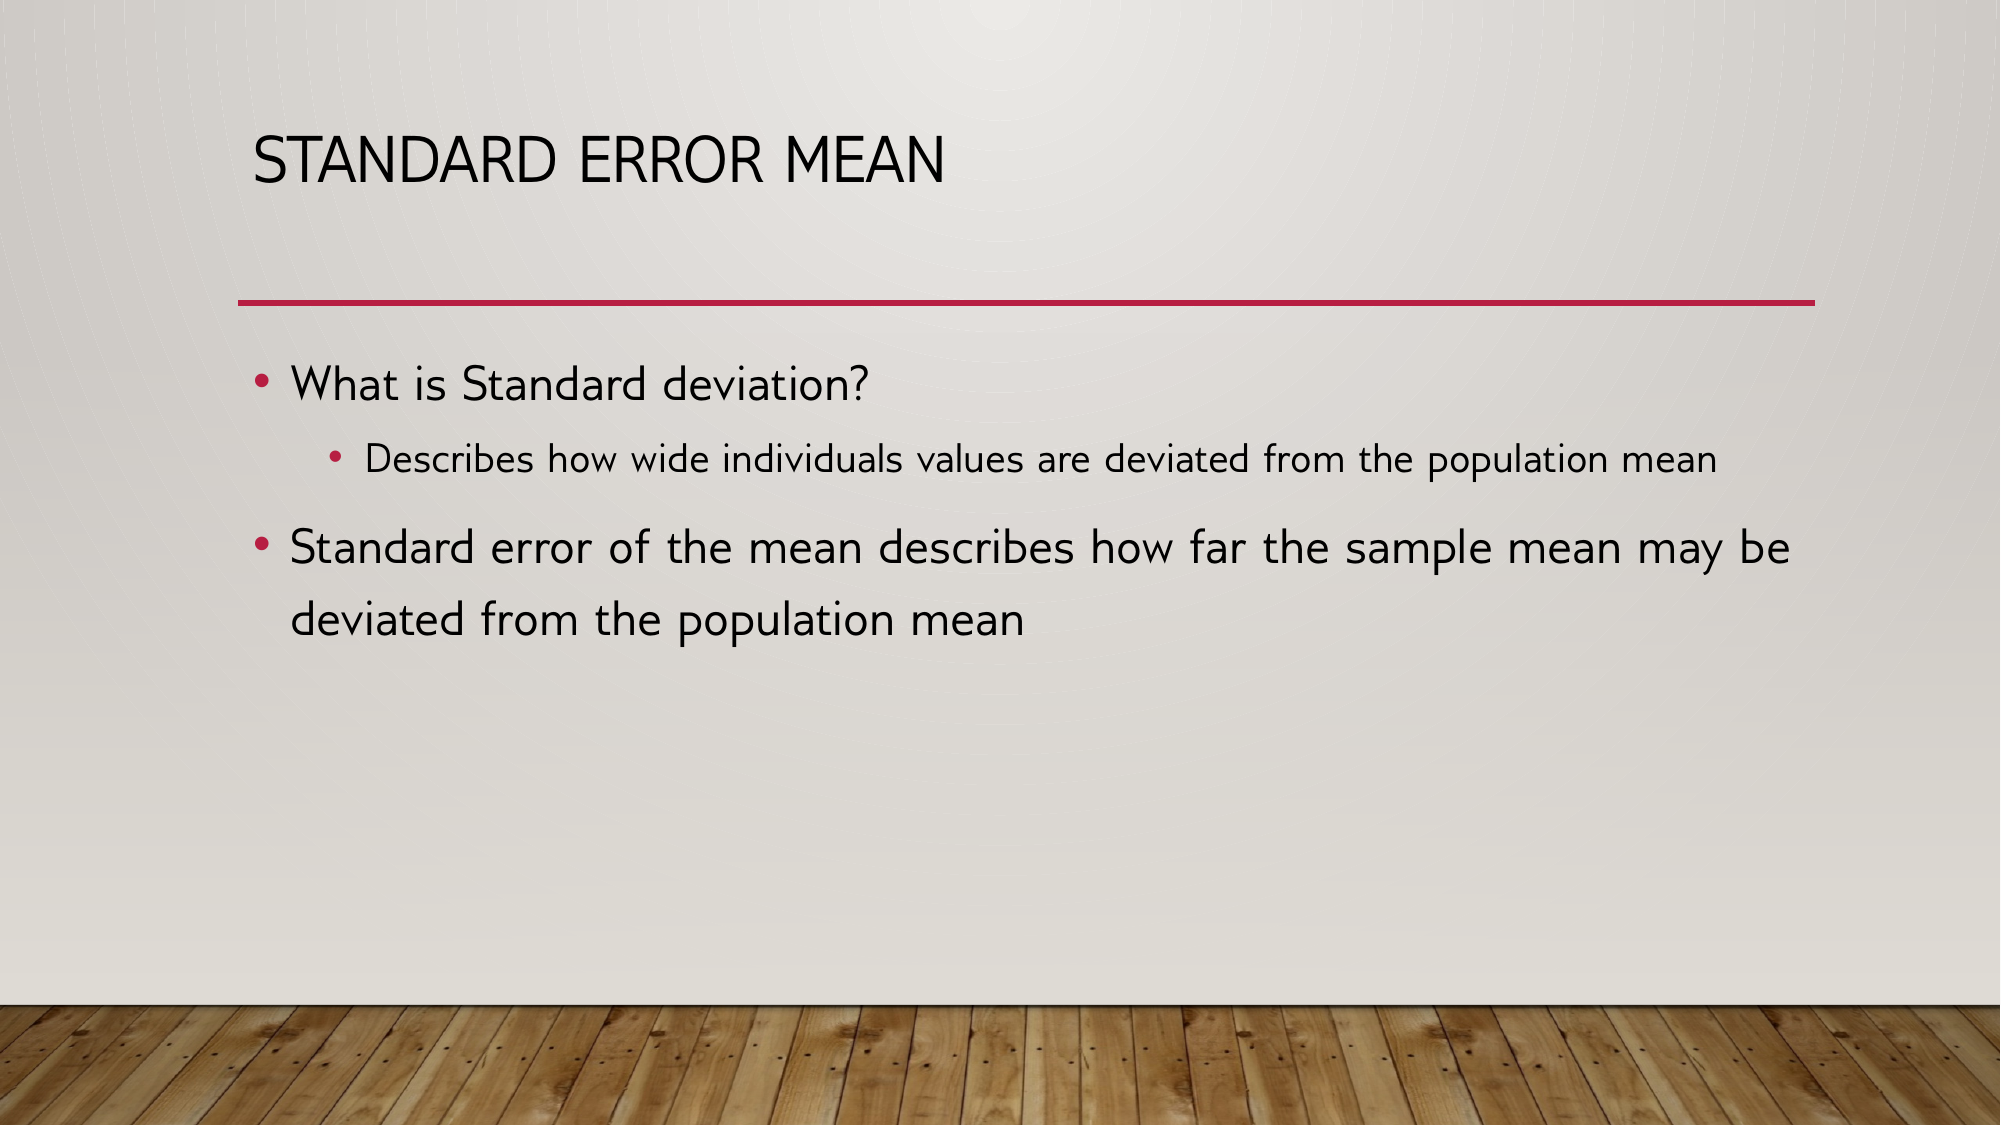

# Standard Error mean
What is Standard deviation?
Describes how wide individuals values are deviated from the population mean
Standard error of the mean describes how far the sample mean may be deviated from the population mean